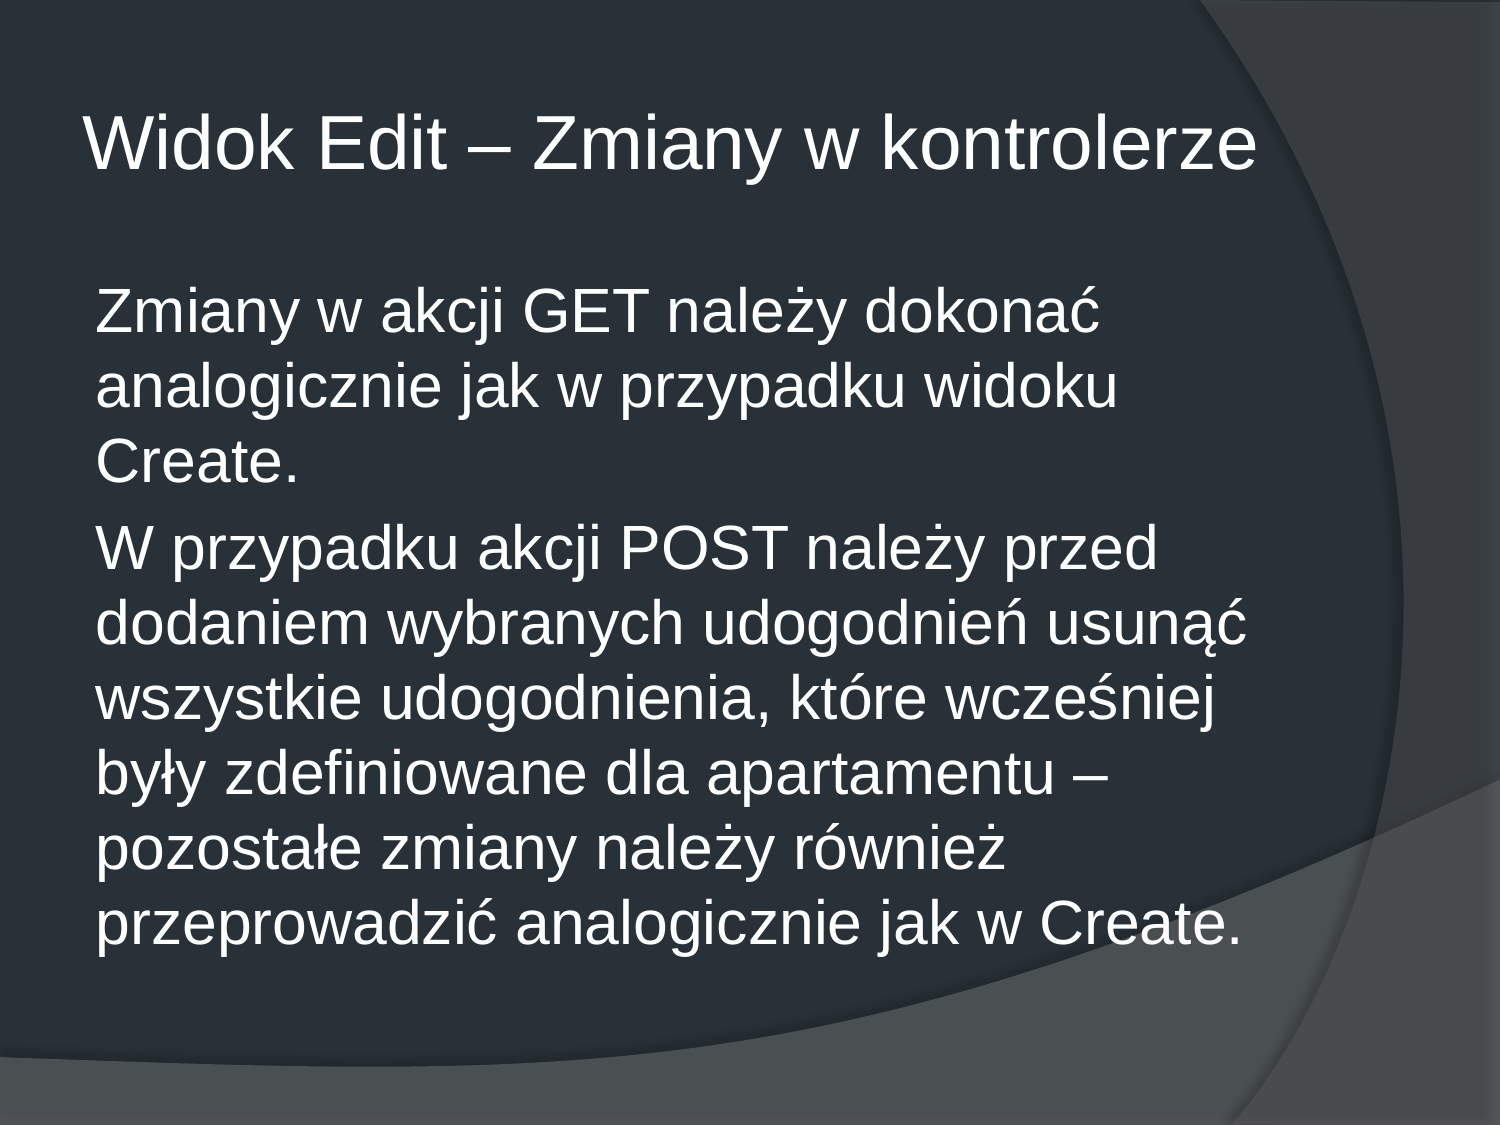

# Widok Edit – Zmiany w kontrolerze
Zmiany w akcji GET należy dokonać analogicznie jak w przypadku widoku Create.
W przypadku akcji POST należy przed dodaniem wybranych udogodnień usunąć wszystkie udogodnienia, które wcześniej były zdefiniowane dla apartamentu – pozostałe zmiany należy również przeprowadzić analogicznie jak w Create.